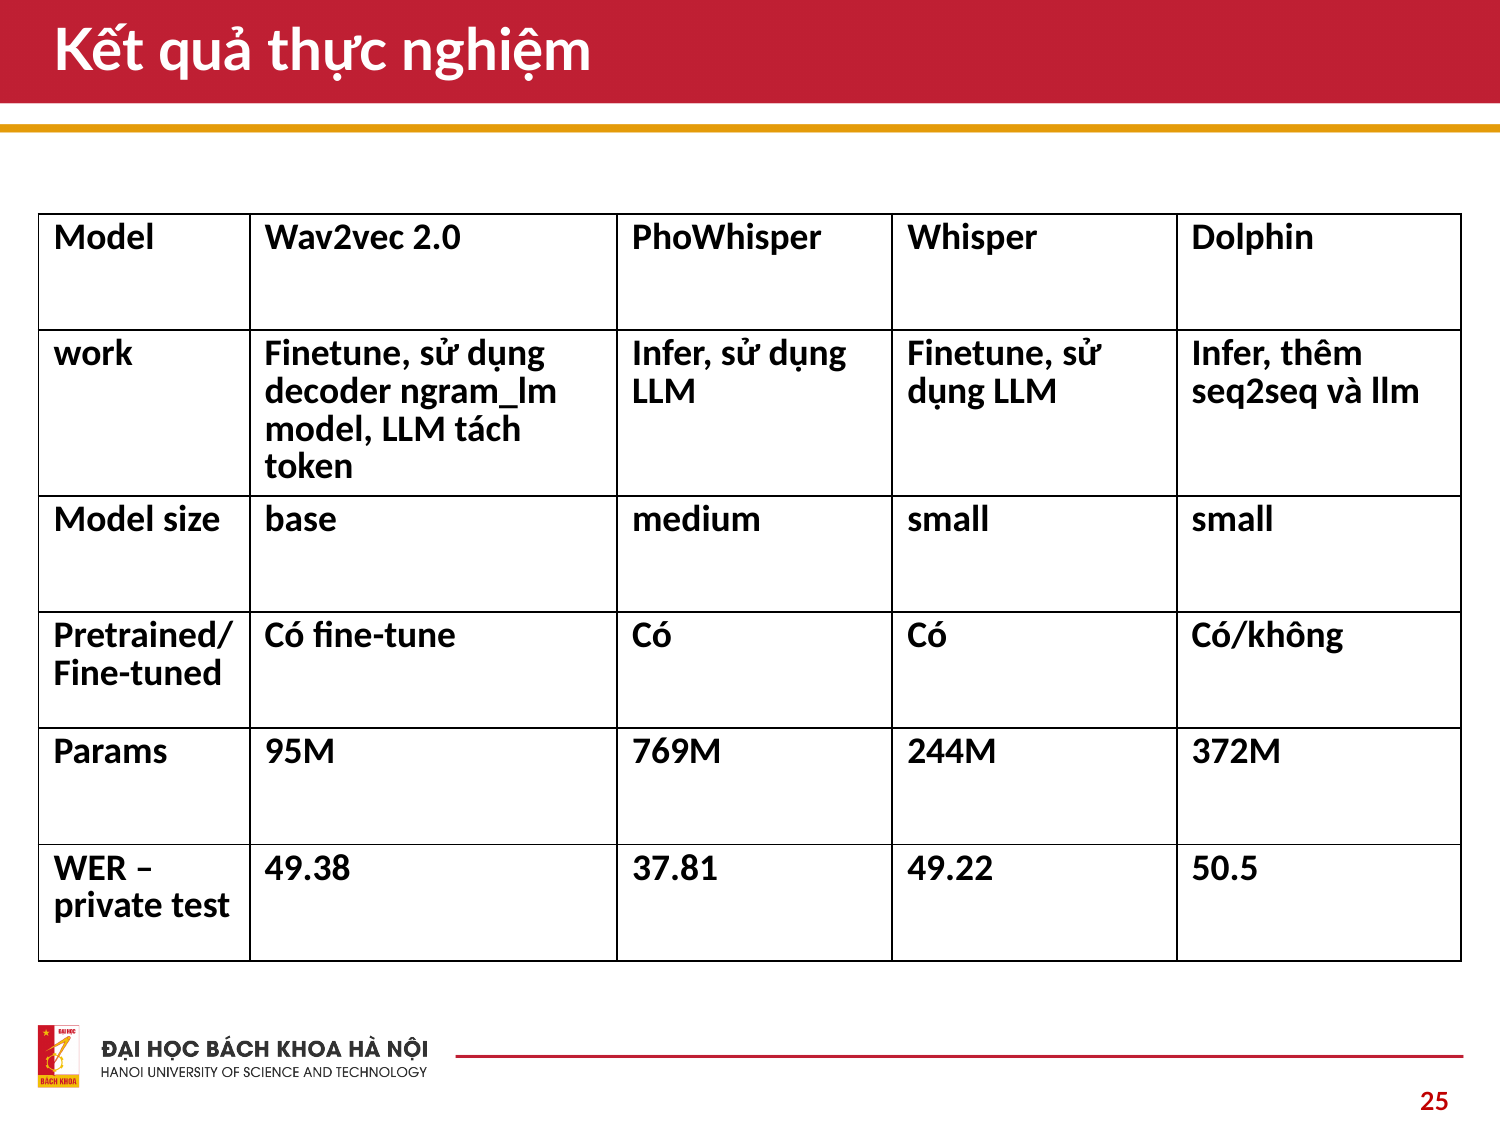

# Kết quả thực nghiệm
| Model | Wav2vec 2.0 | PhoWhisper | Whisper | Dolphin |
| --- | --- | --- | --- | --- |
| work | Finetune, sử dụng decoder ngram\_lm model, LLM tách token | Infer, sử dụng LLM | Finetune, sử dụng LLM | Infer, thêm seq2seq và llm |
| Model size | base | medium | small | small |
| Pretrained/Fine-tuned | Có fine-tune | Có | Có | Có/không |
| Params | 95M | 769M | 244M | 372M |
| WER – private test | 49.38 | 37.81 | 49.22 | 50.5 |
25